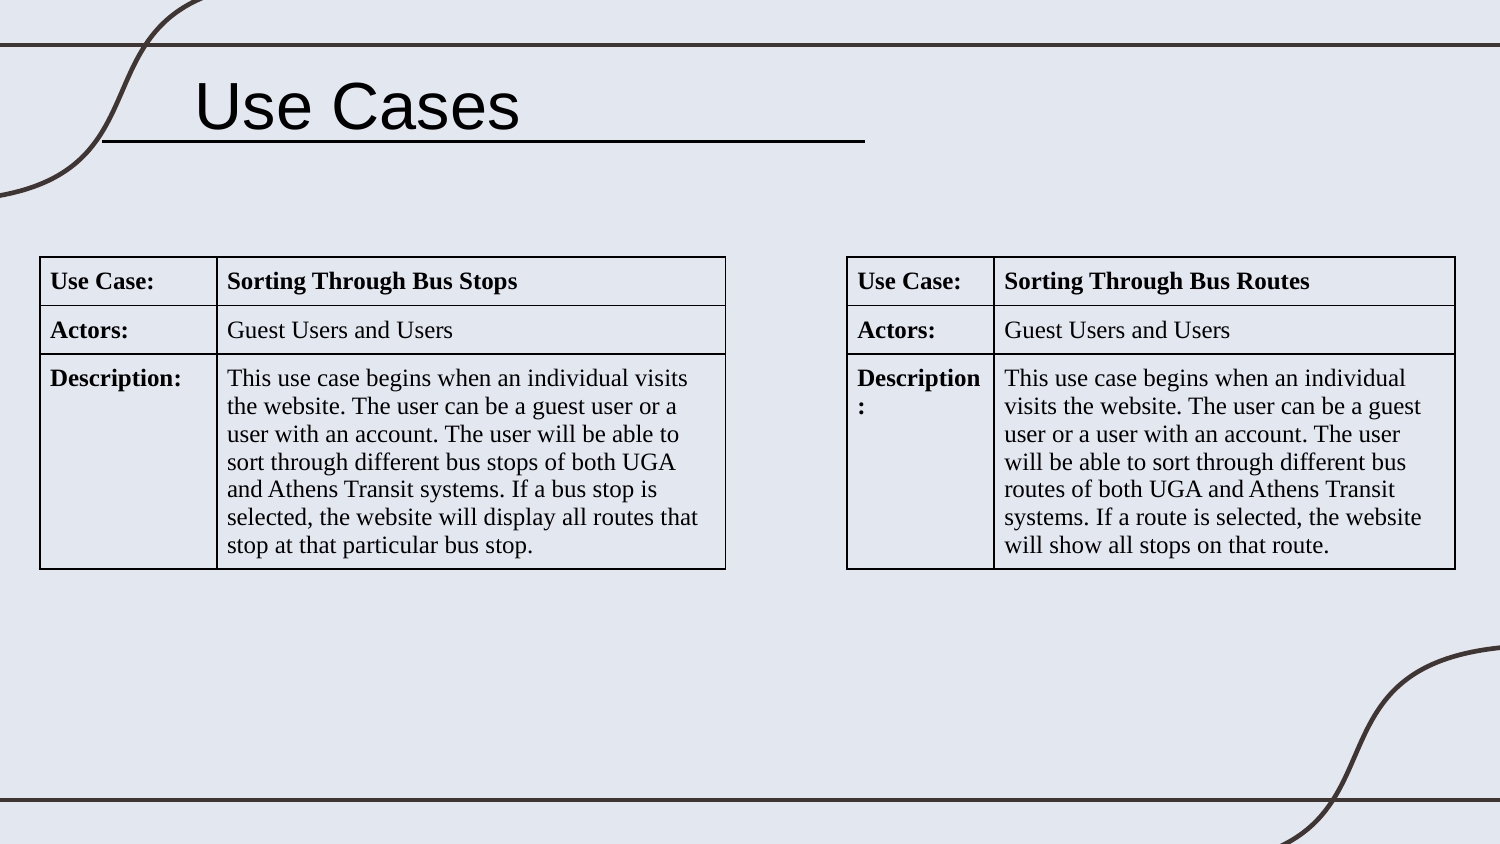

# Use Cases
| Use Case: | Sorting Through Bus Stops |
| --- | --- |
| Actors: | Guest Users and Users |
| Description: | This use case begins when an individual visits the website. The user can be a guest user or a user with an account. The user will be able to sort through different bus stops of both UGA and Athens Transit systems. If a bus stop is selected, the website will display all routes that stop at that particular bus stop. |
| Use Case: | Sorting Through Bus Routes |
| --- | --- |
| Actors: | Guest Users and Users |
| Description: | This use case begins when an individual visits the website. The user can be a guest user or a user with an account. The user will be able to sort through different bus routes of both UGA and Athens Transit systems. If a route is selected, the website will show all stops on that route. |